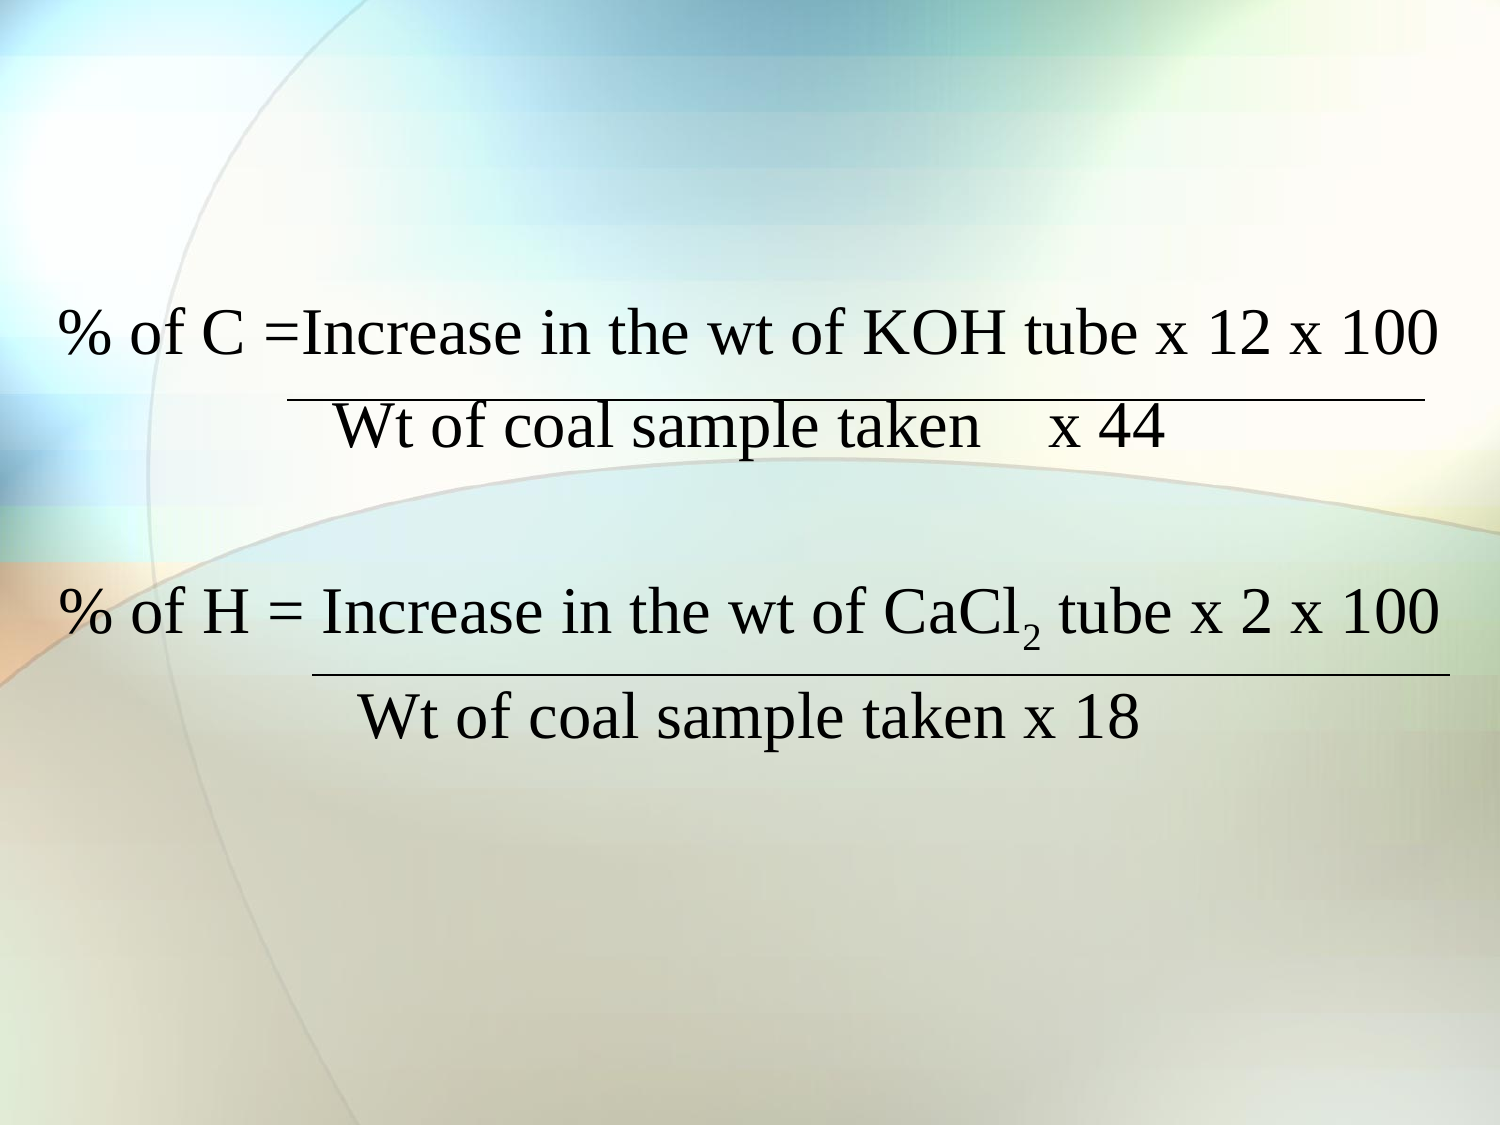

% of C =Increase in the wt of KOH tube x 12 x 100
Wt of coal sample taken    x 44

% of H = Increase in the wt of CaCl2 tube x 2 x 100
Wt of coal sample taken x 18